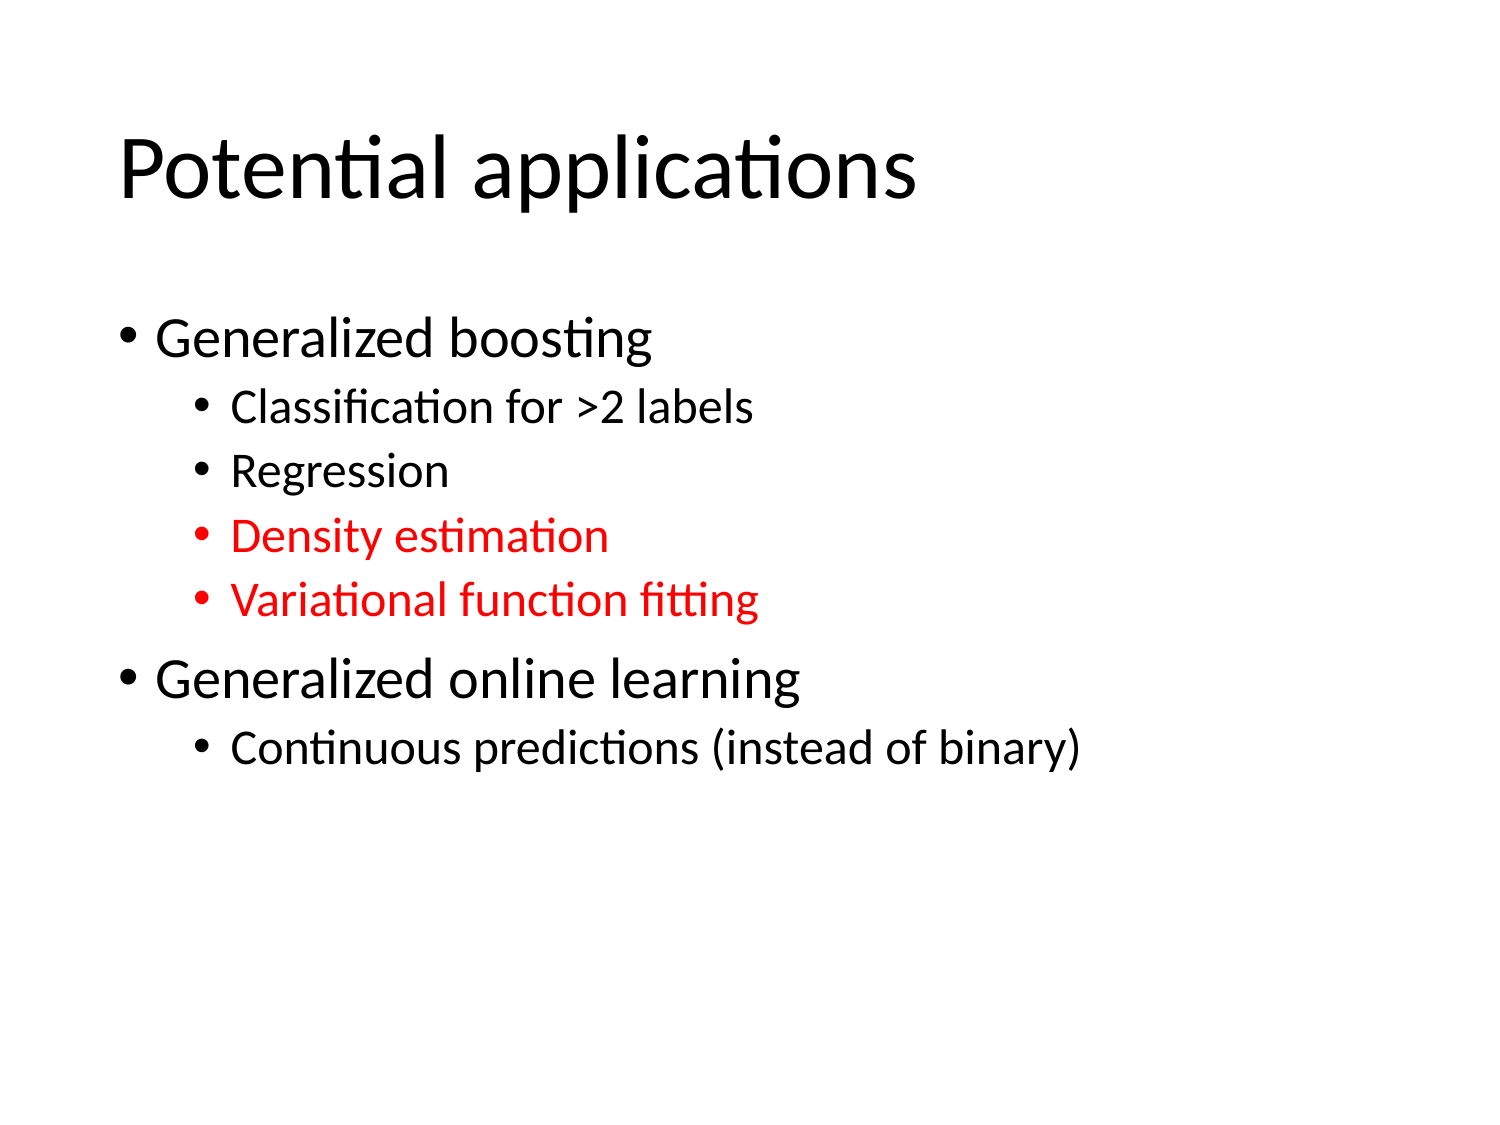

# Potential applications
Generalized boosting
Classification for >2 labels
Regression
Density estimation
Variational function fitting
Generalized online learning
Continuous predictions (instead of binary)